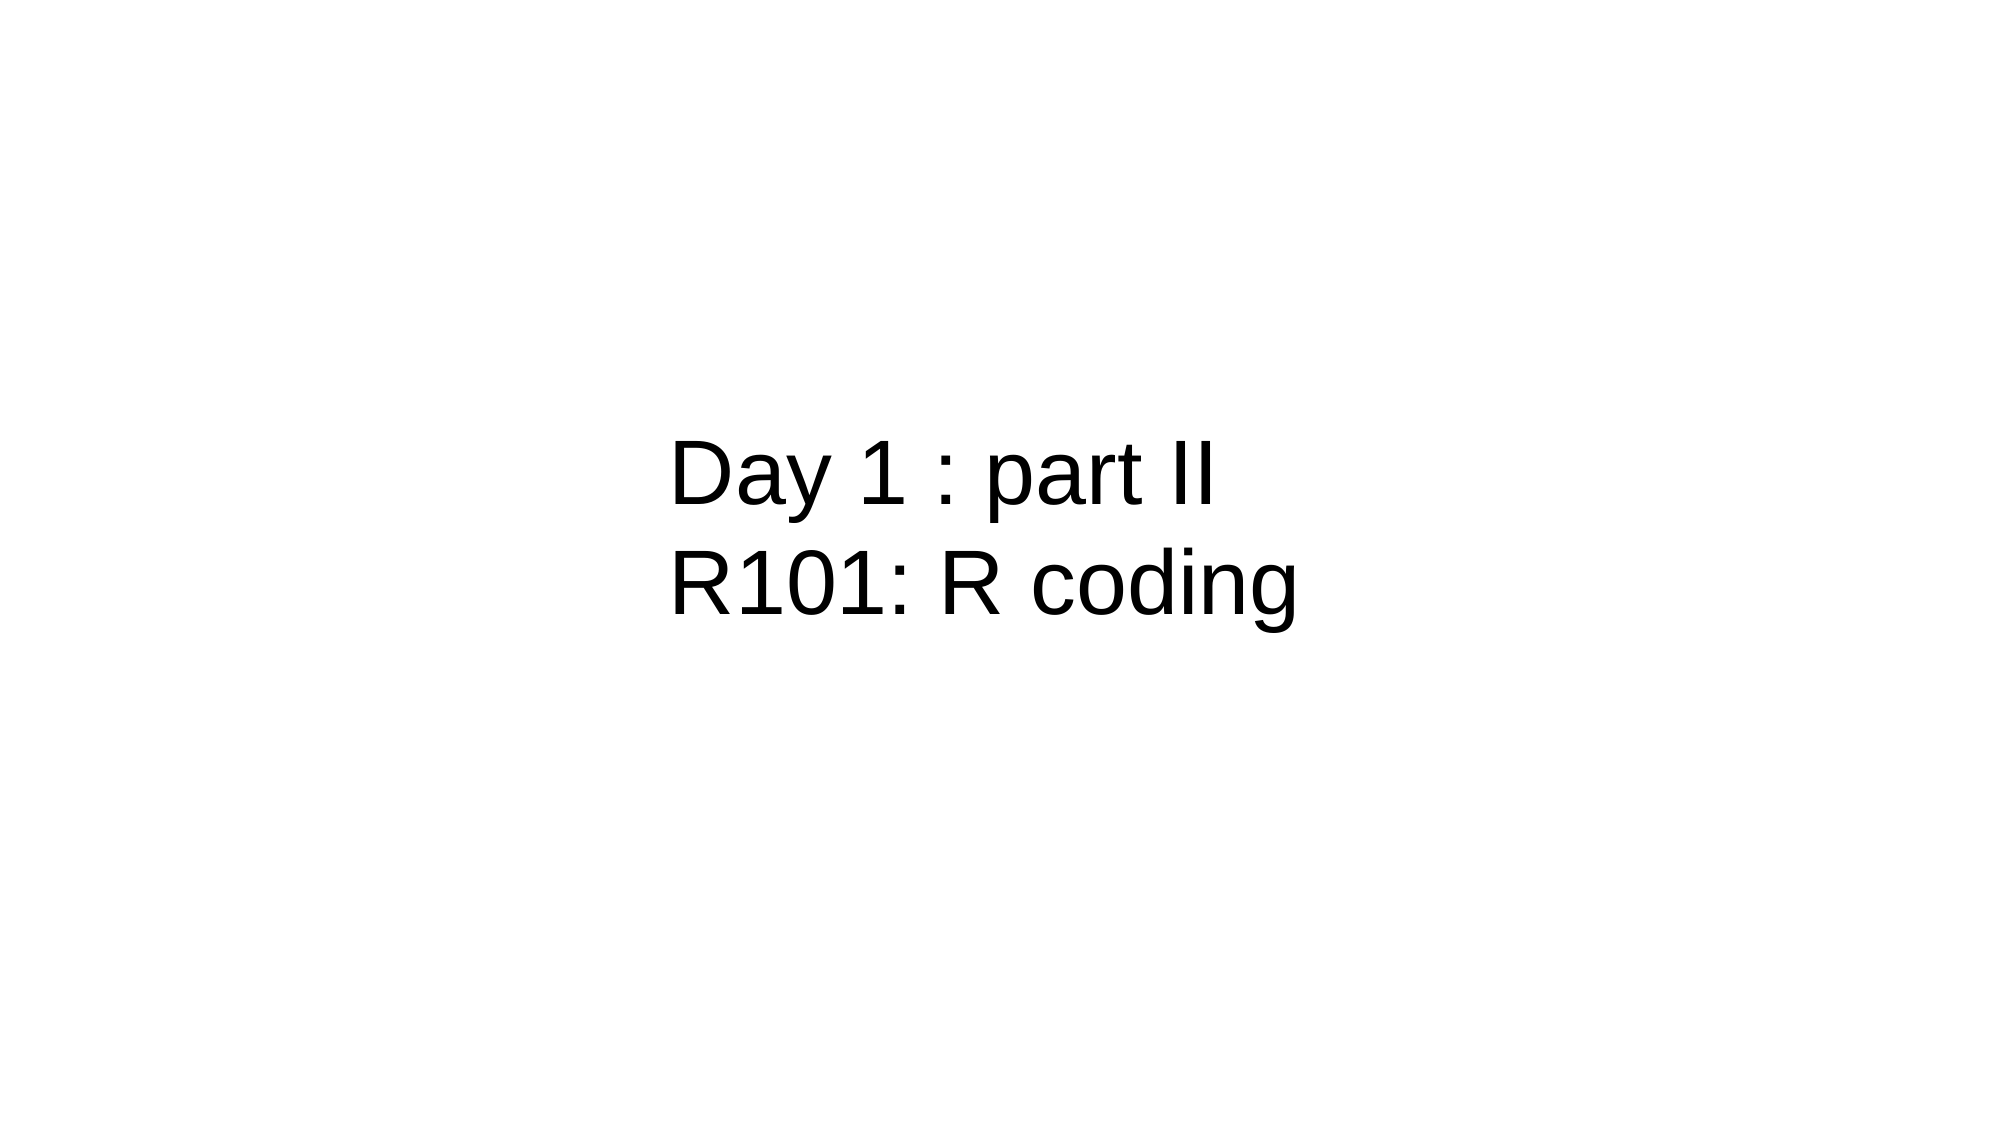

Day 1 : part II R101: R coding